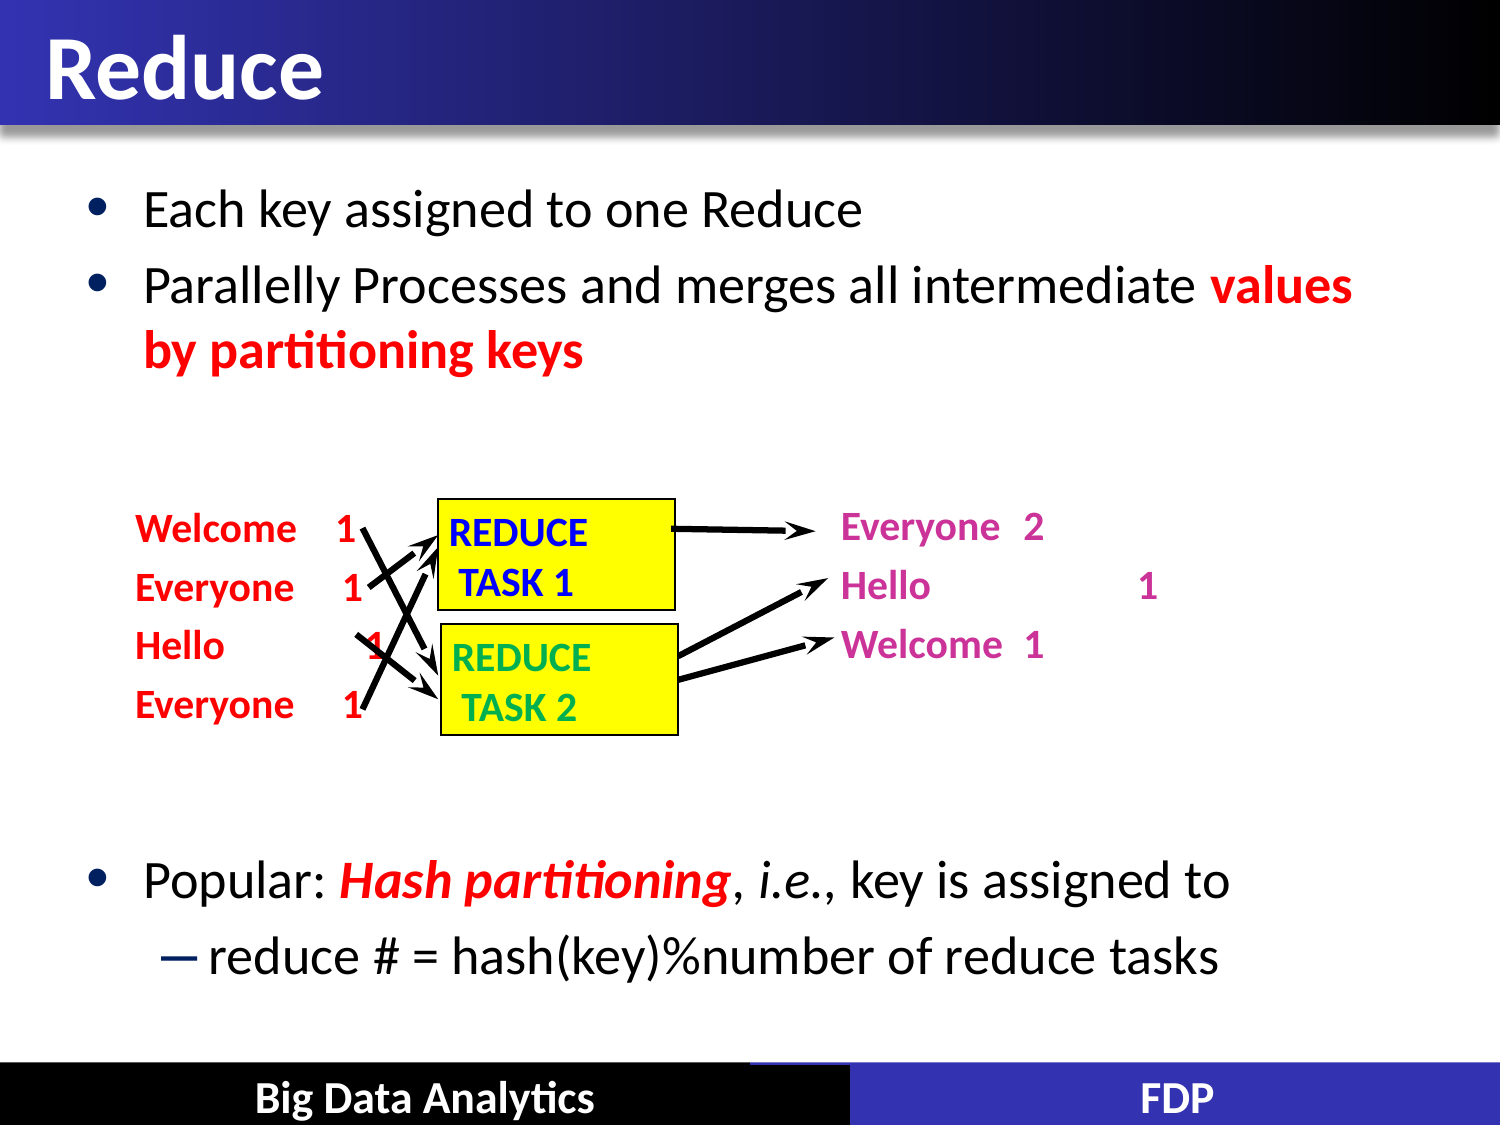

# Reduce
Each key assigned to one Reduce
Parallelly Processes and merges all intermediate values by partitioning keys

Popular: Hash partitioning, i.e., key is assigned to
reduce # = hash(key)%number of reduce tasks
Everyone	2
Hello	            1
Welcome	1
Welcome    1
Everyone     1
Hello	     1
Everyone     1
REDUCE
 TASK 1

REDUCE
 TASK 2

Big Data Analytics
FDP